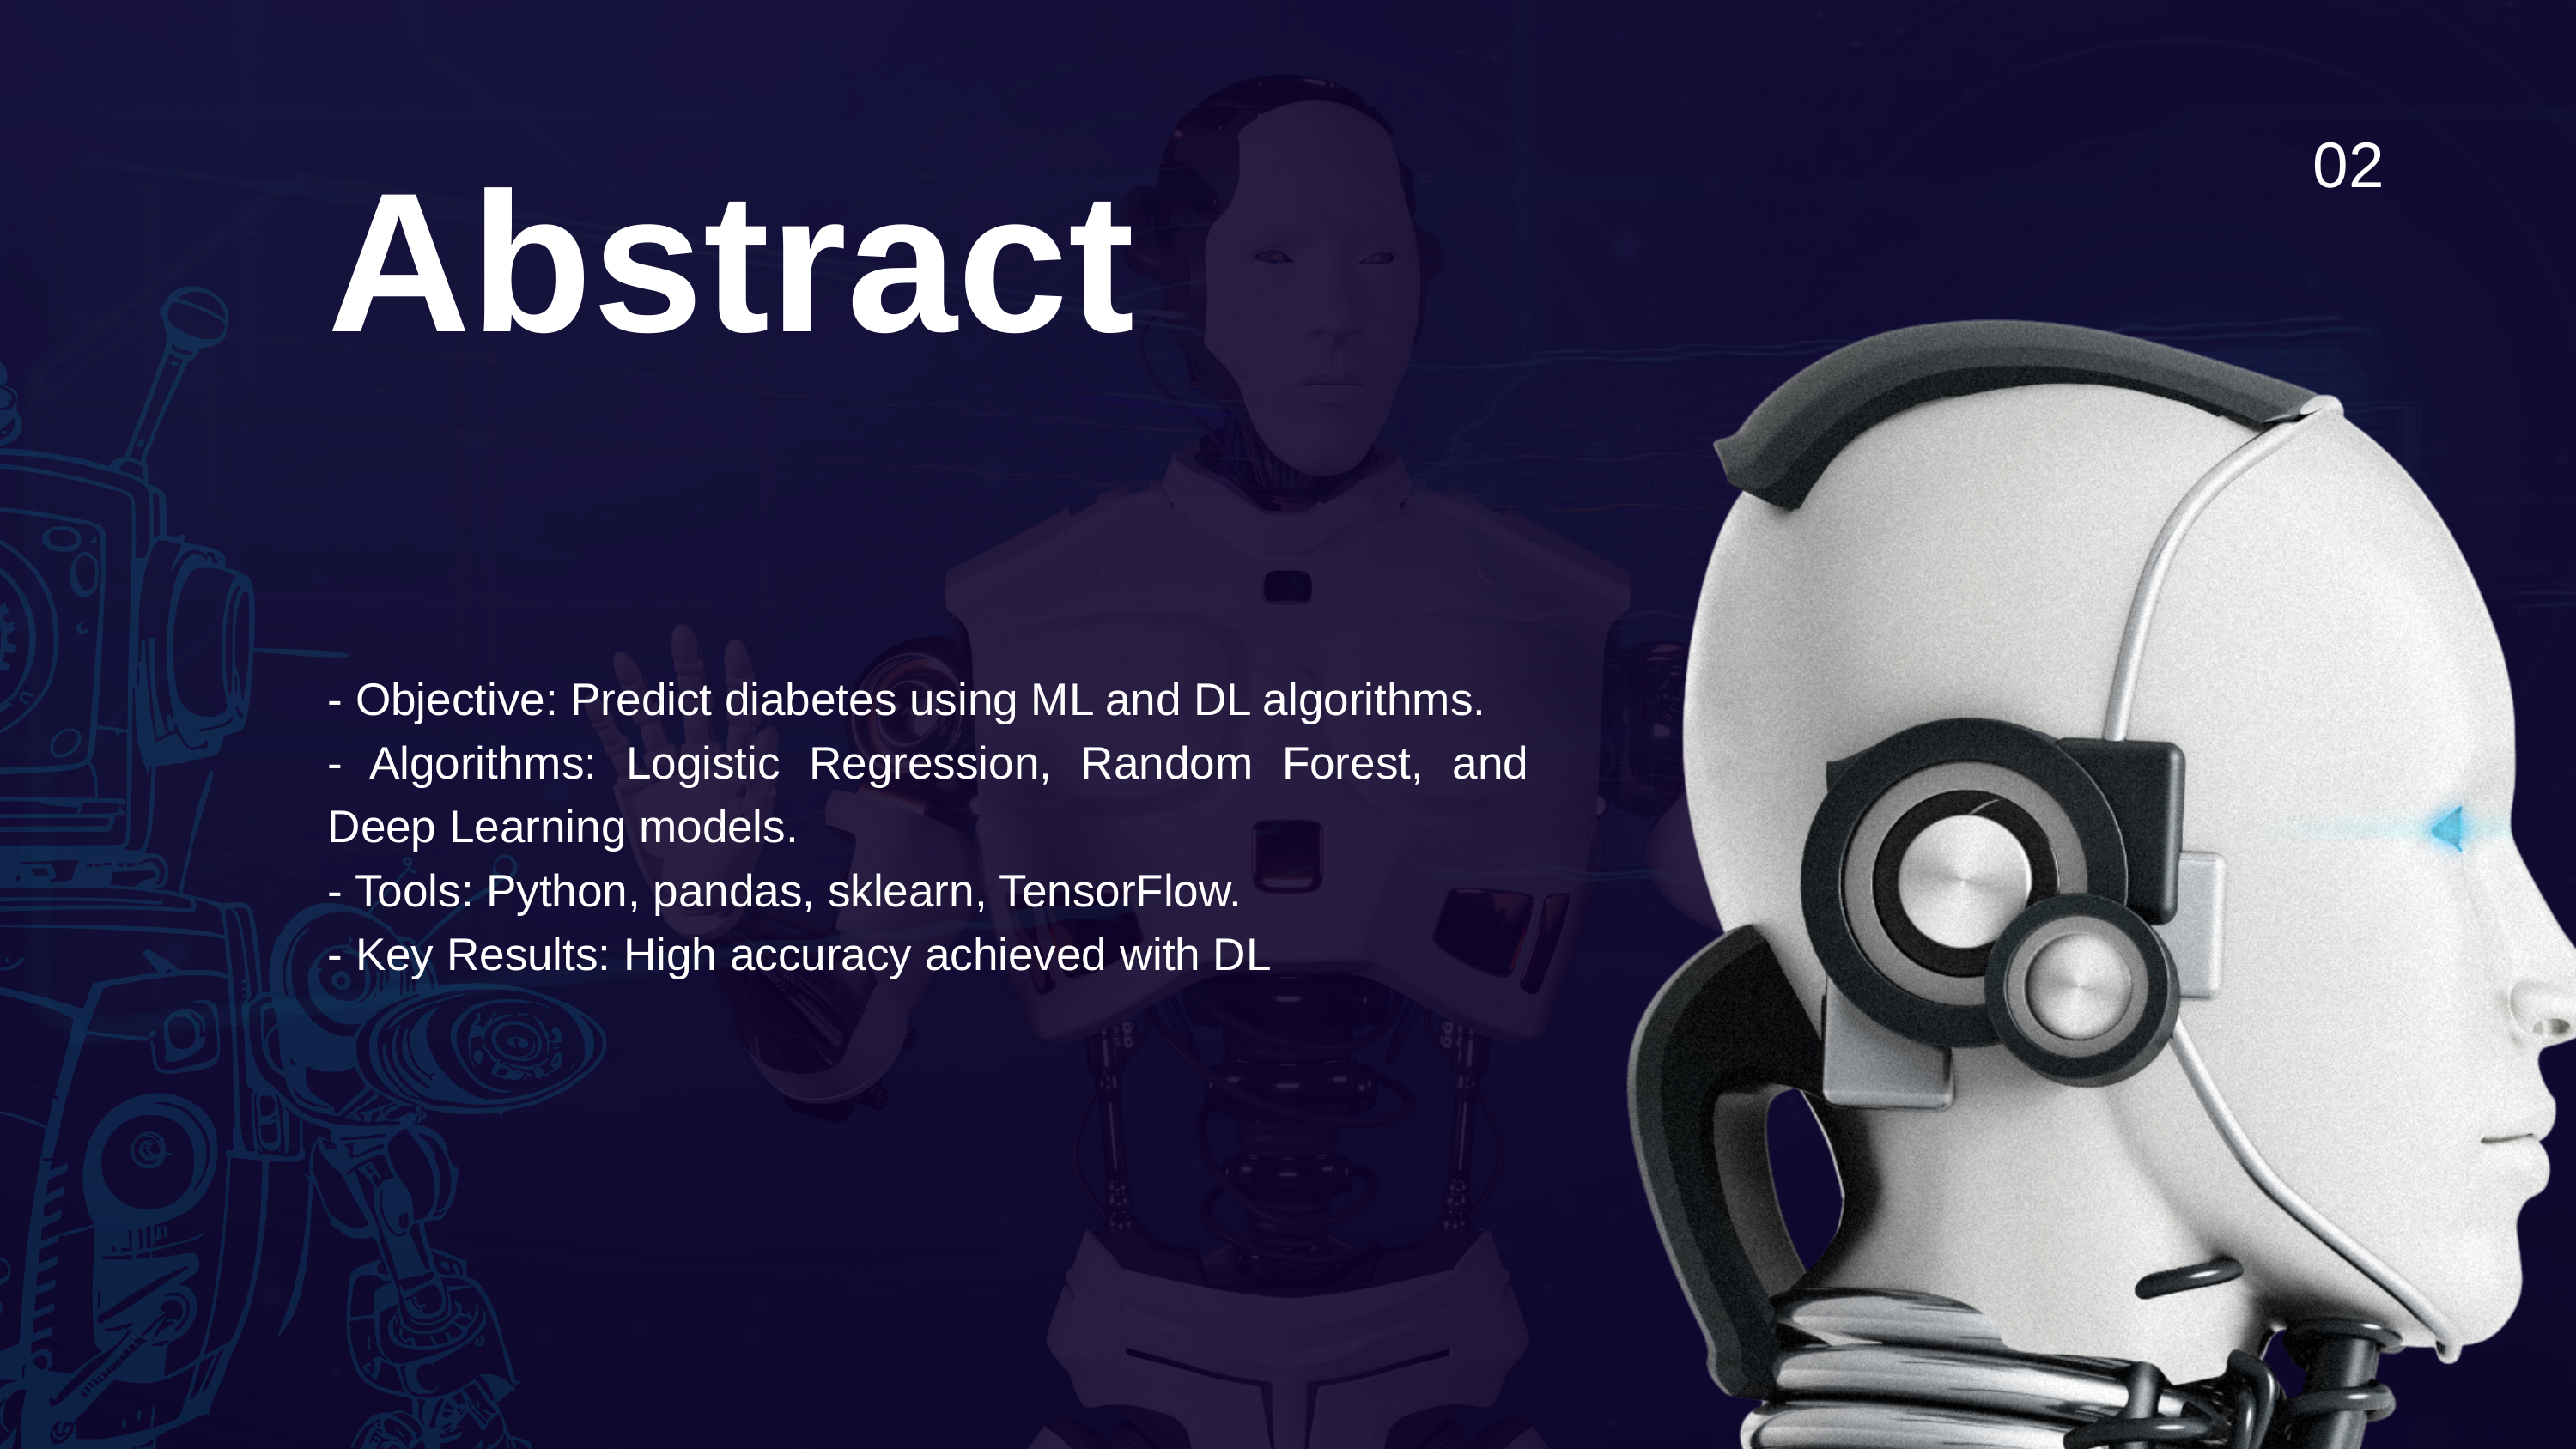

02
Abstract

- Objective: Predict diabetes using ML and DL algorithms.
- Algorithms: Logistic Regression, Random Forest, and Deep Learning models.
- Tools: Python, pandas, sklearn, TensorFlow.
- Key Results: High accuracy achieved with DL